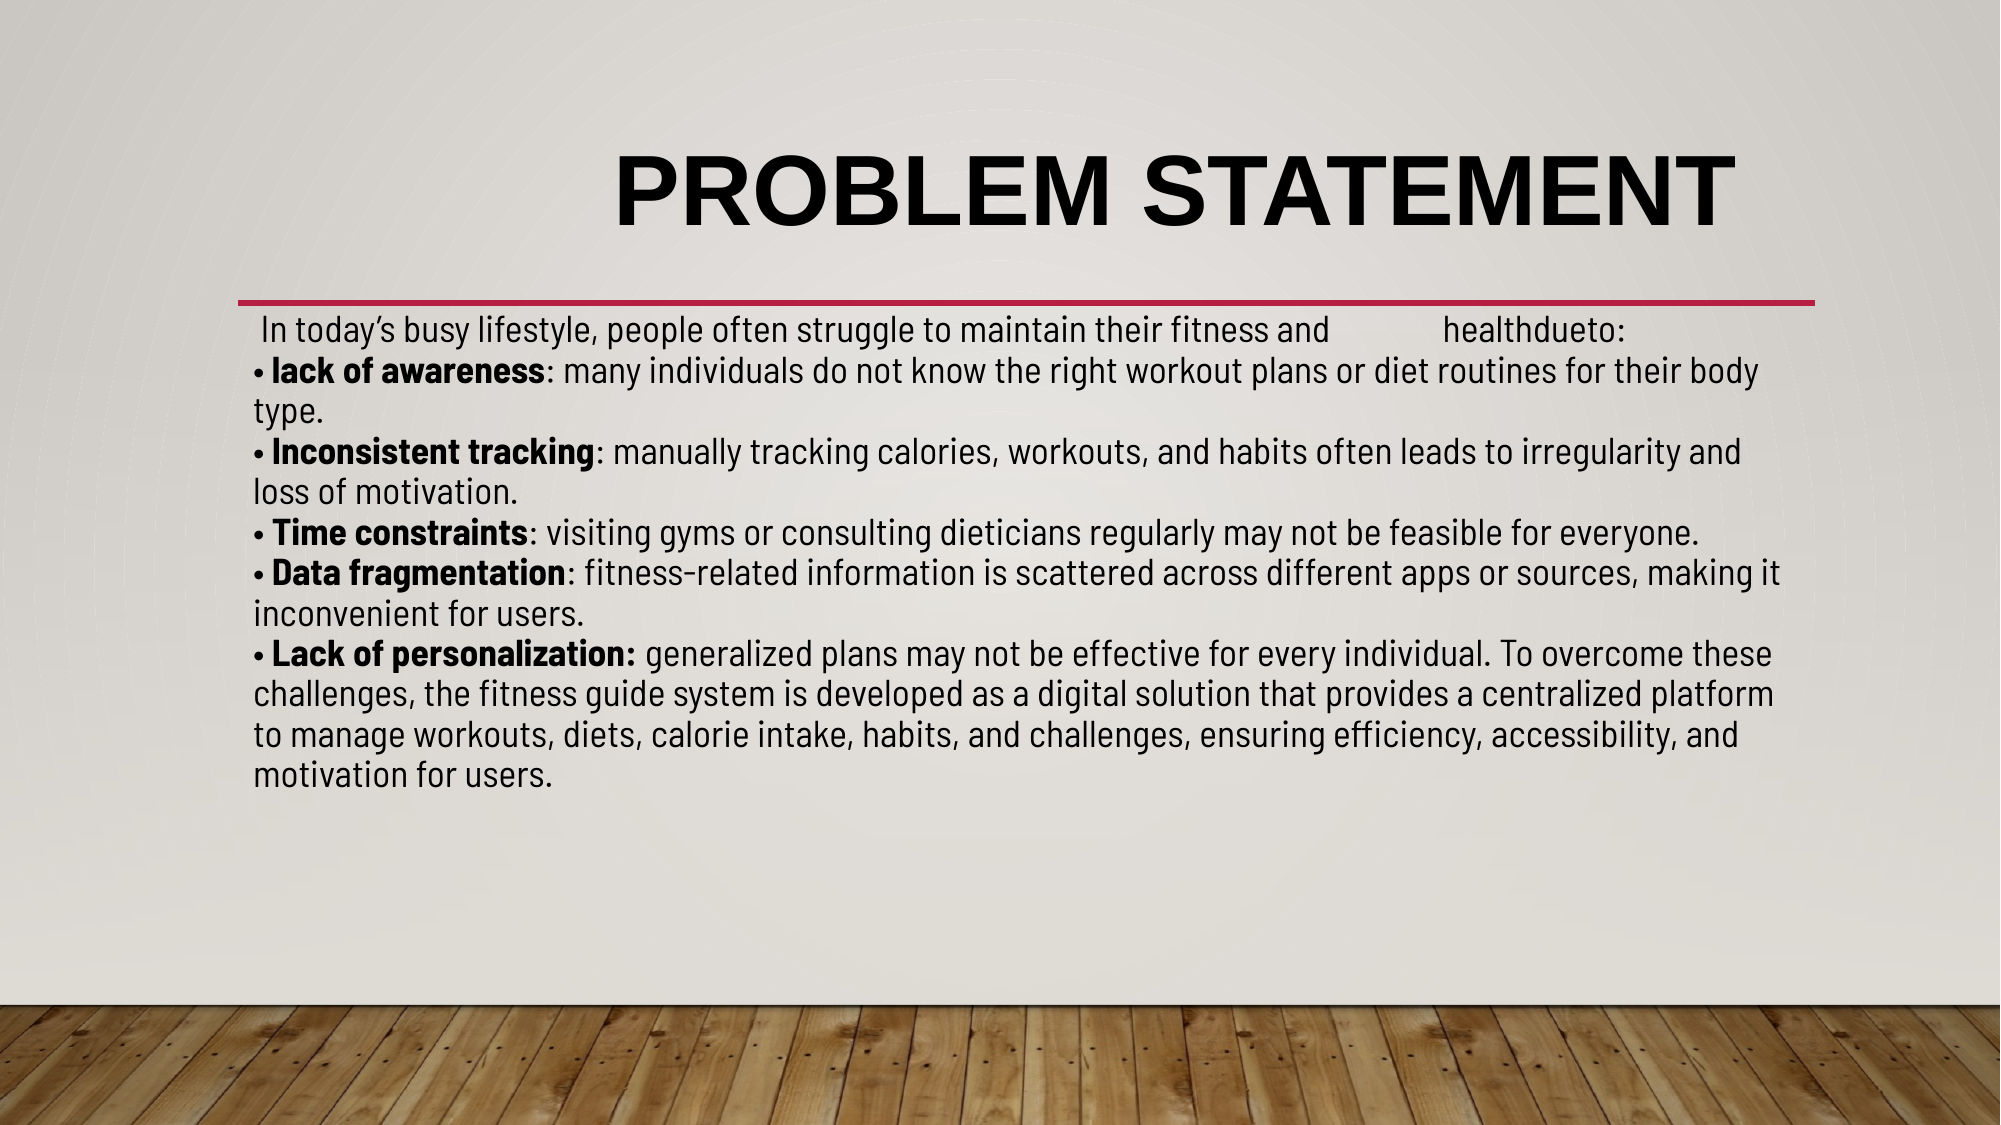

# Problem statement In today’s busy lifestyle, people often struggle to maintain their fitness and               healthdueto: • lack of awareness: many individuals do not know the right workout plans or diet routines for their body type. • Inconsistent tracking: manually tracking calories, workouts, and habits often leads to irregularity and loss of motivation. • Time constraints: visiting gyms or consulting dieticians regularly may not be feasible for everyone. • Data fragmentation: fitness-related information is scattered across different apps or sources, making it inconvenient for users. • Lack of personalization: generalized plans may not be effective for every individual. To overcome these challenges, the fitness guide system is developed as a digital solution that provides a centralized platform to manage workouts, diets, calorie intake, habits, and challenges, ensuring efficiency, accessibility, and motivation for users.